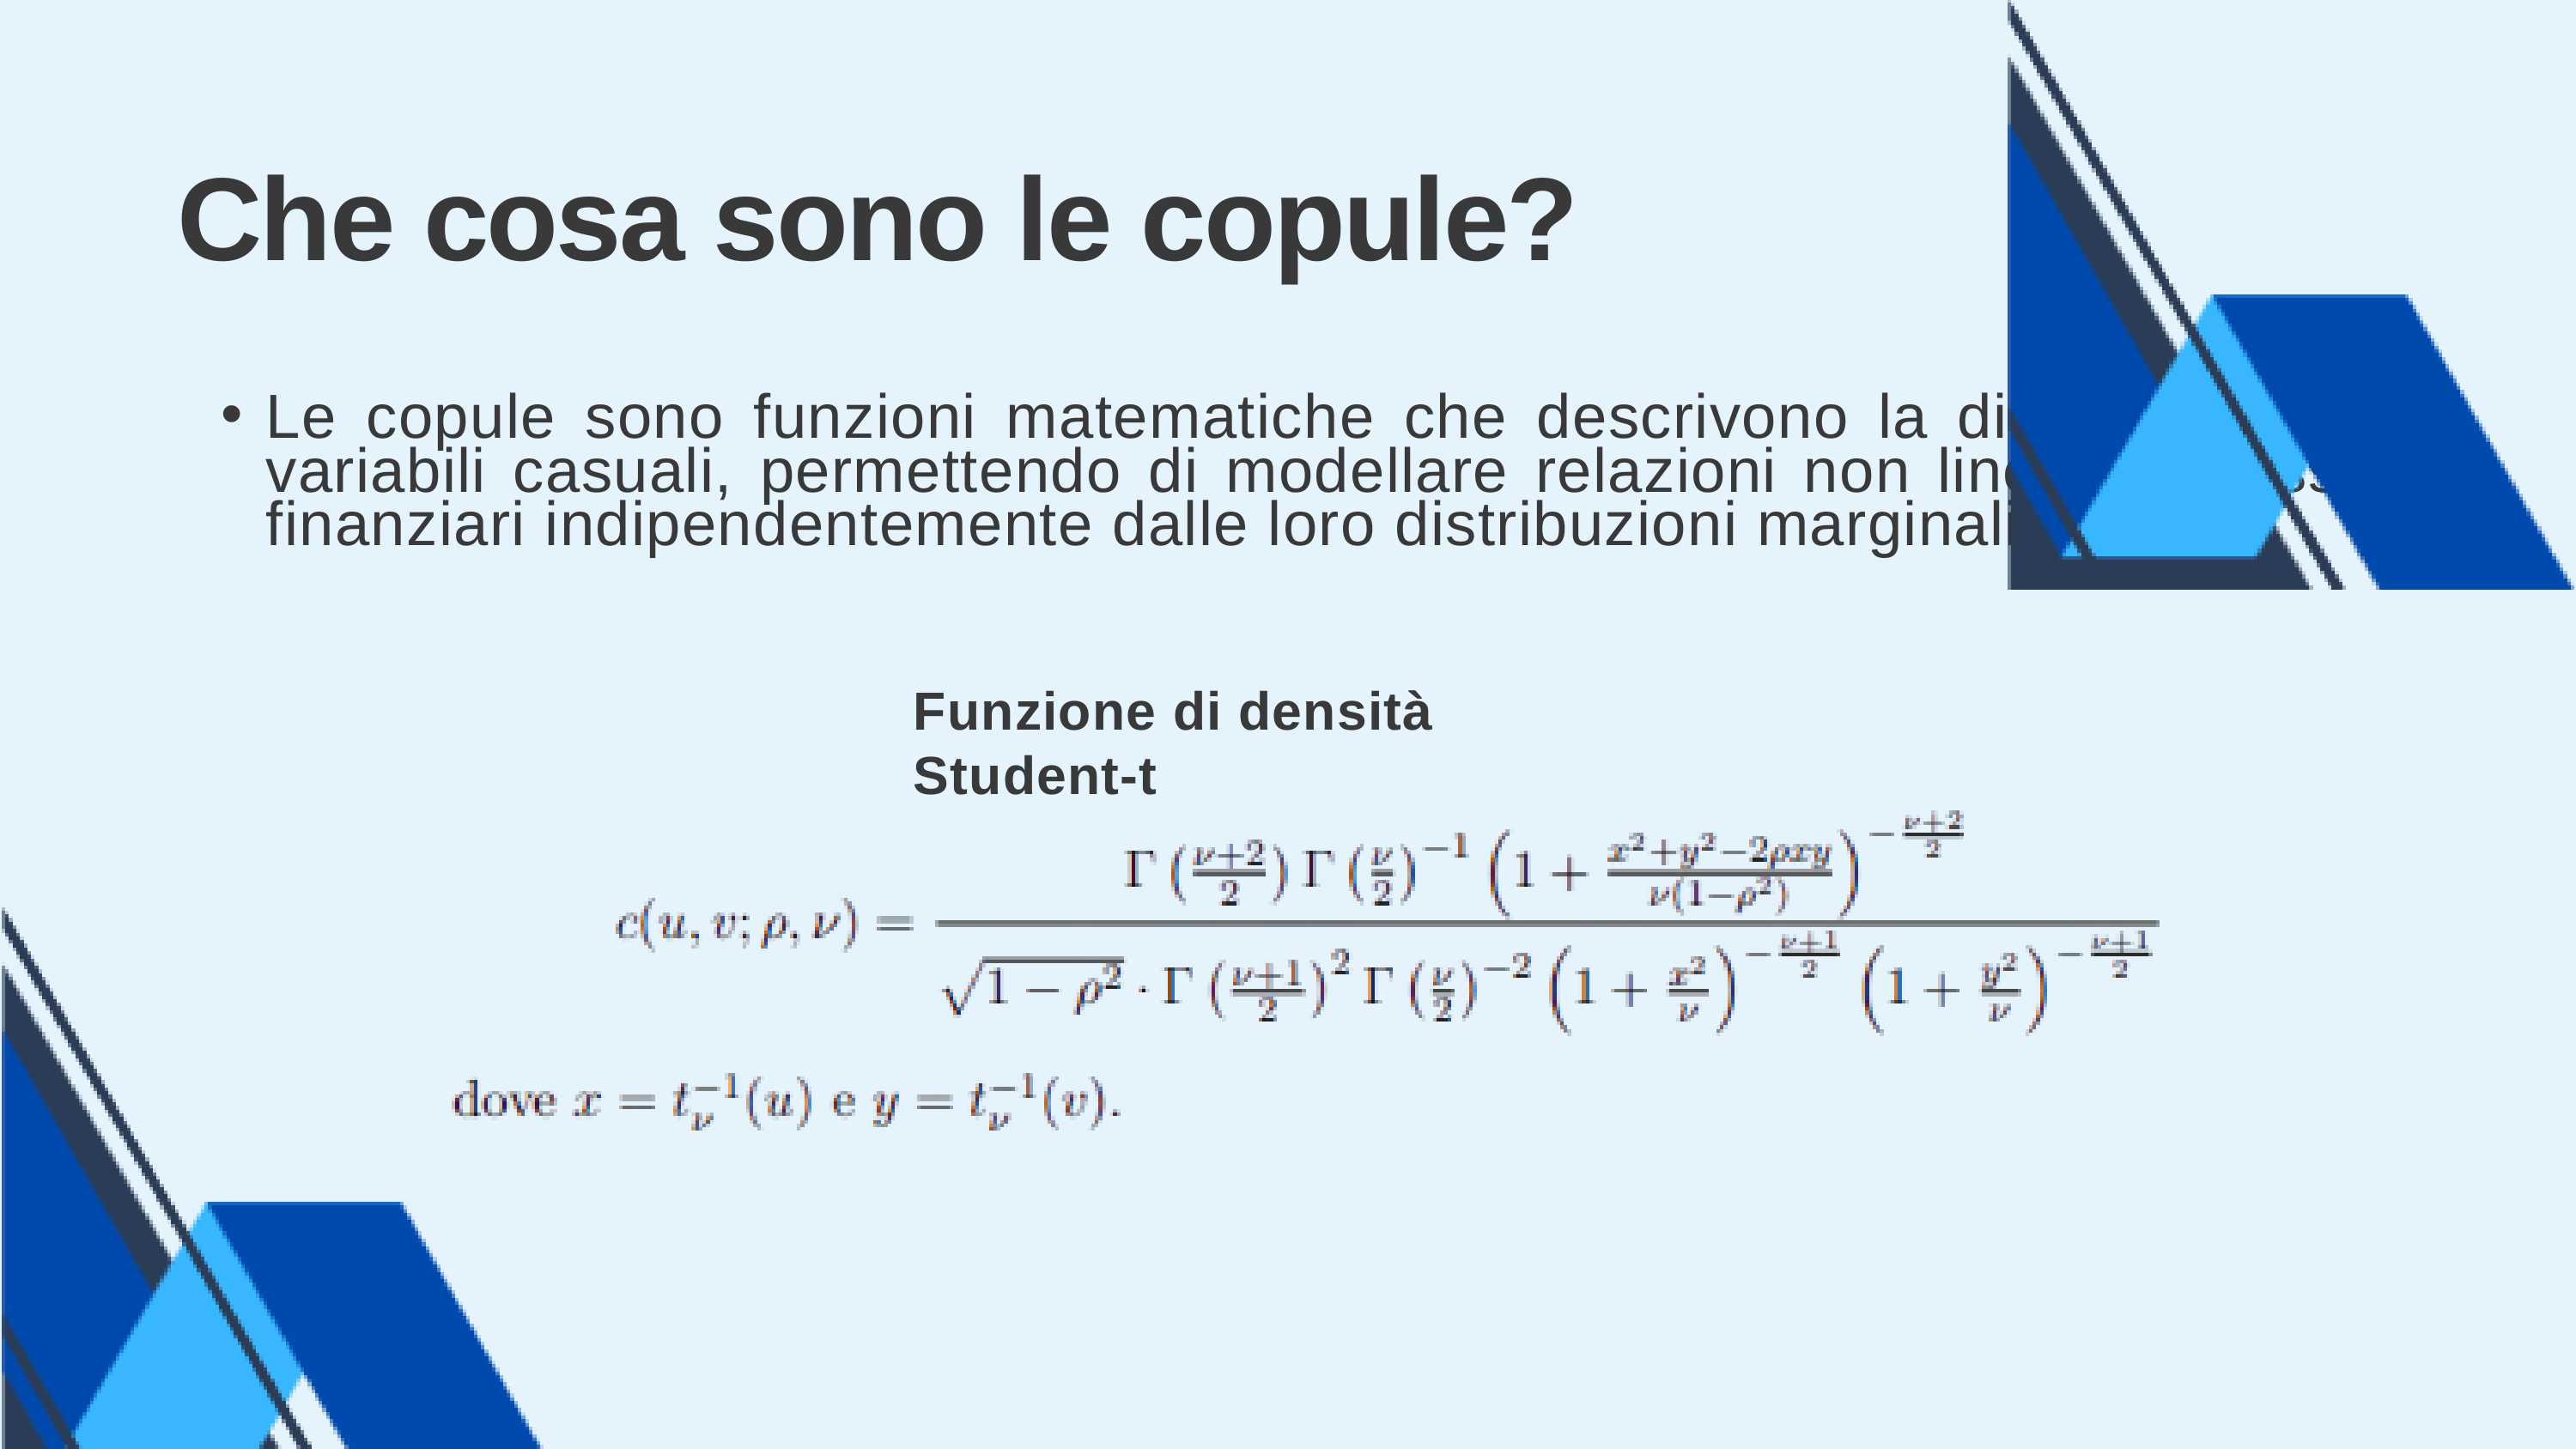

Che cosa sono le copule?

Le copule sono funzioni matematiche che descrivono la dipendenza tra variabili casuali, permettendo di modellare relazioni non lineari tra asset finanziari indipendentemente dalle loro distribuzioni marginali.

Funzione di densità Student-t